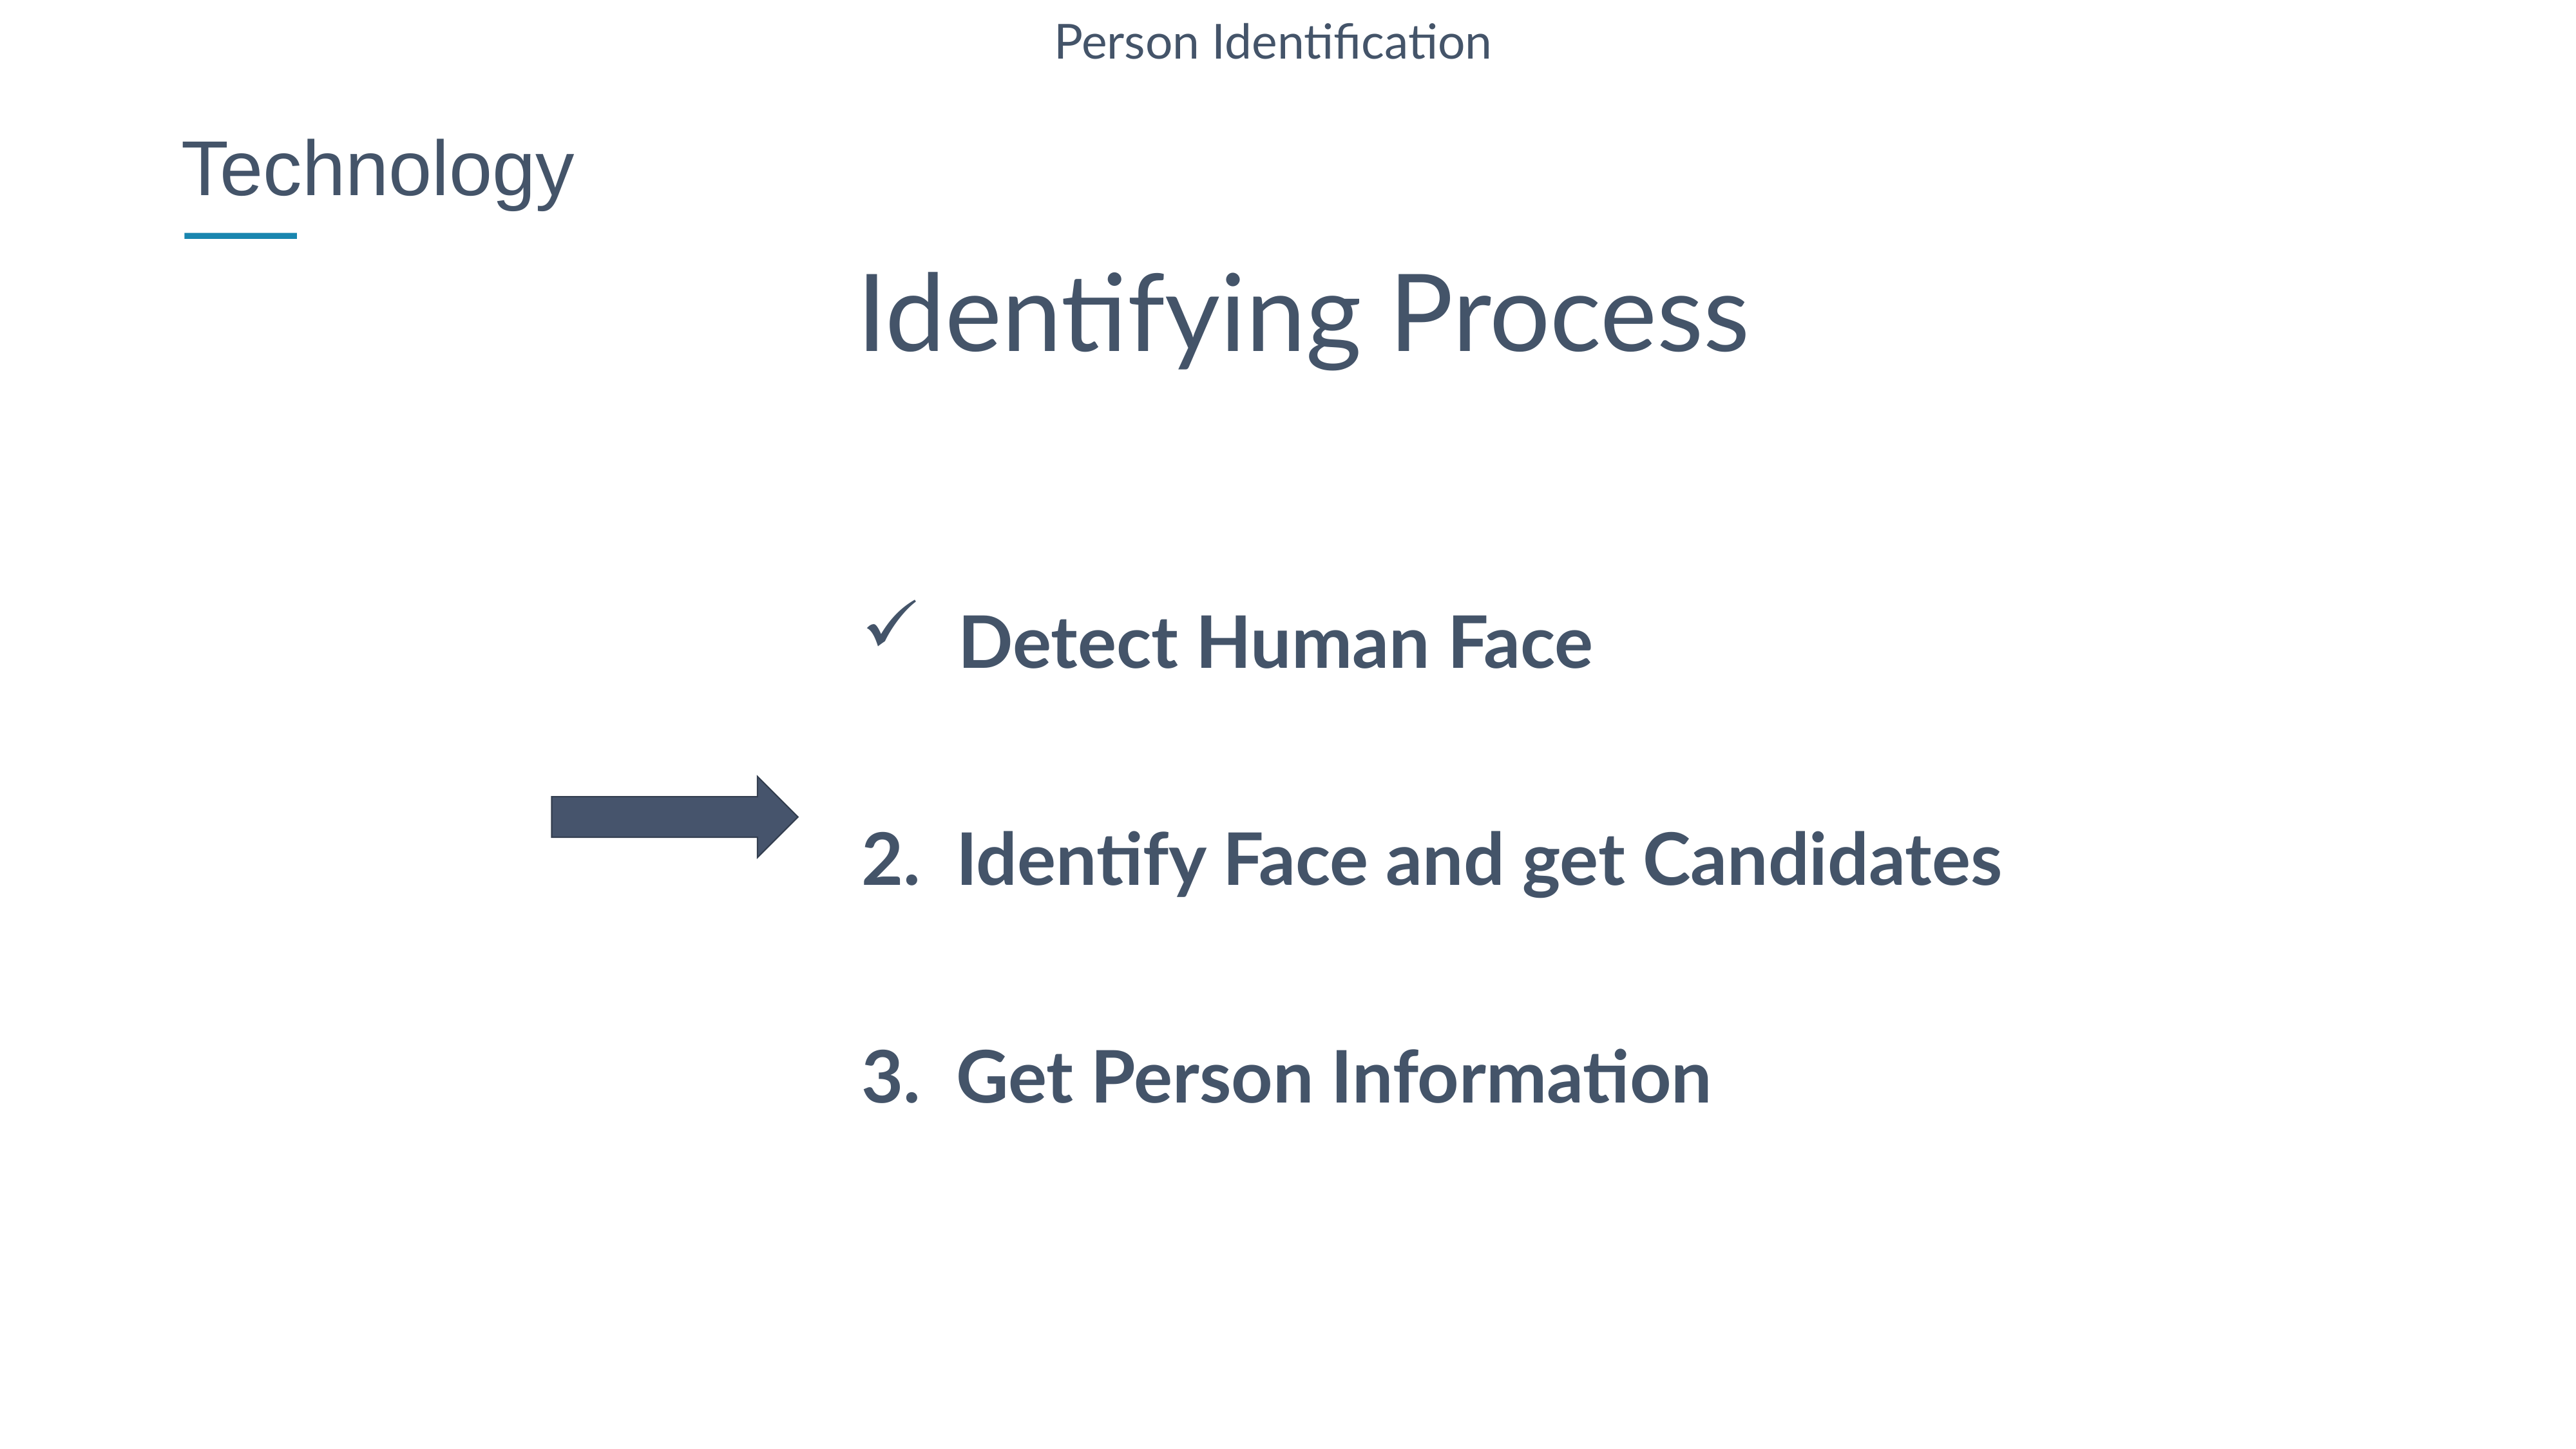

Person Identification
Technology

Identifying Process
Detect Human Face
2.  Identify Face and get Candidates
3.  Get Person Information